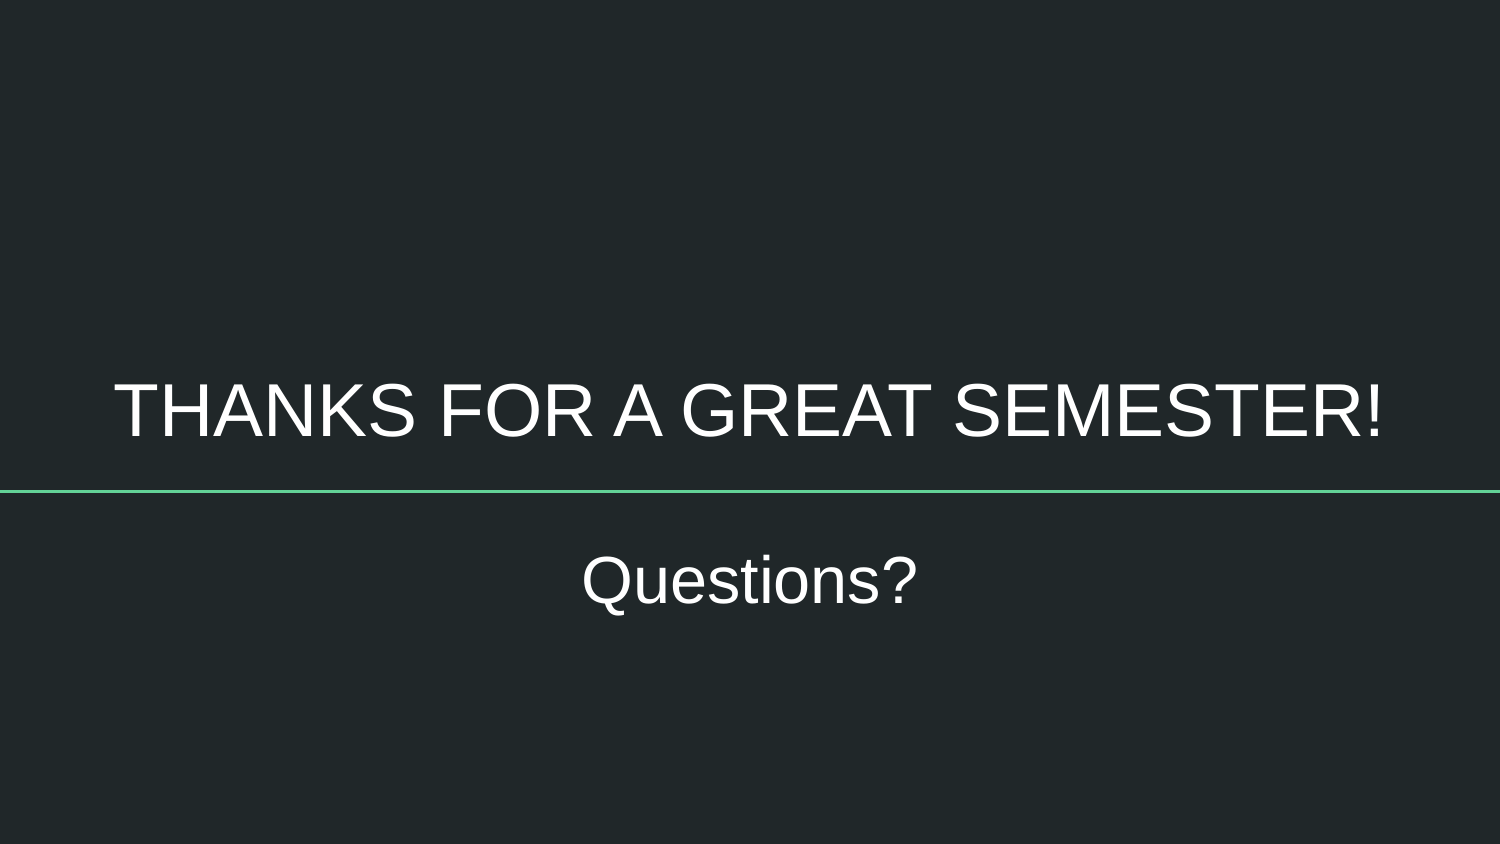

# THANKS FOR A GREAT SEMESTER!
Questions?